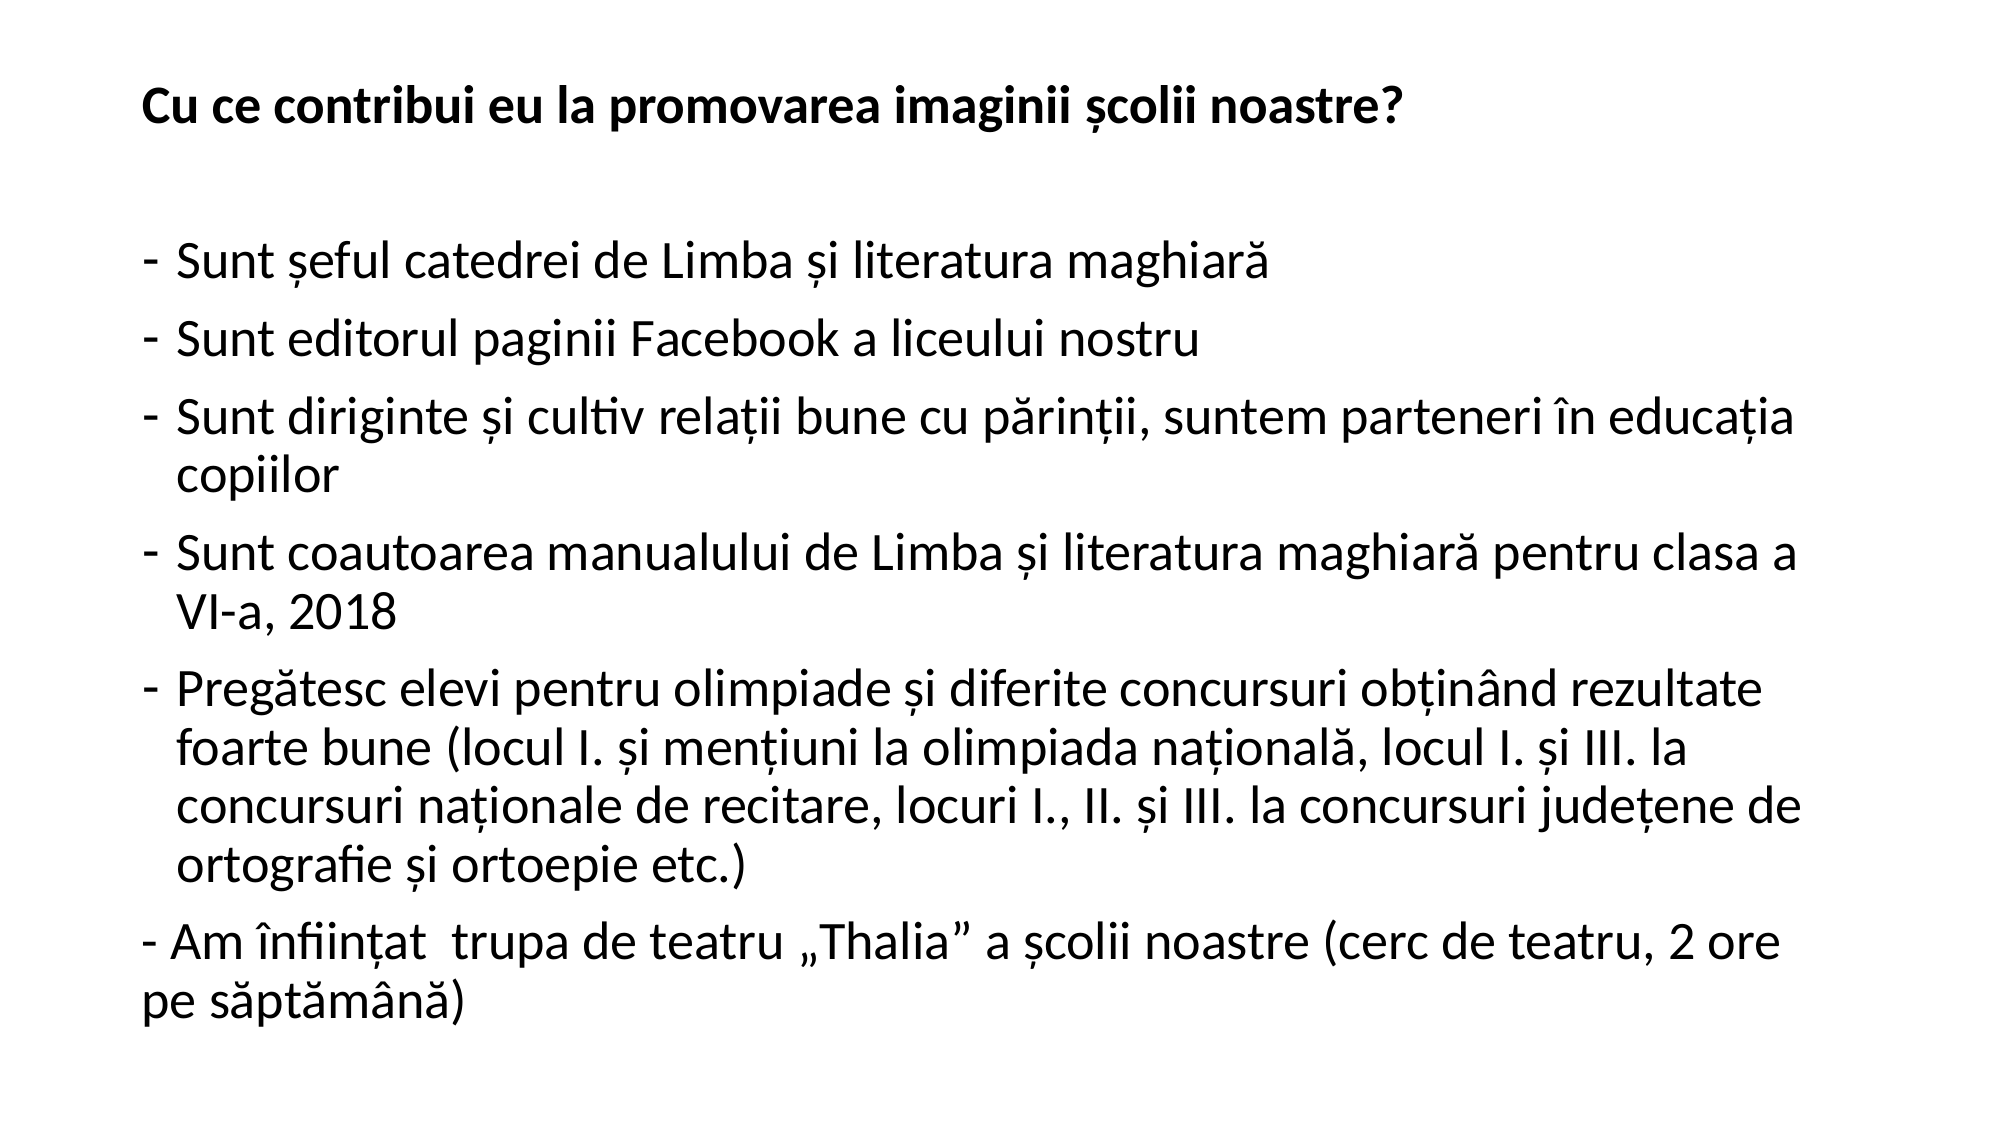

Cu ce contribui eu la promovarea imaginii școlii noastre?

Sunt șeful catedrei de Limba și literatura maghiară
Sunt editorul paginii Facebook a liceului nostru
Sunt diriginte și cultiv relații bune cu părinții, suntem parteneri în educația copiilor
Sunt coautoarea manualului de Limba și literatura maghiară pentru clasa a VI-a, 2018
Pregătesc elevi pentru olimpiade și diferite concursuri obținând rezultate foarte bune (locul I. și mențiuni la olimpiada națională, locul I. și III. la concursuri naționale de recitare, locuri I., II. și III. la concursuri județene de ortografie și ortoepie etc.)
- Am înființat  trupa de teatru „Thalia” a școlii noastre (cerc de teatru, 2 ore pe săptămână)